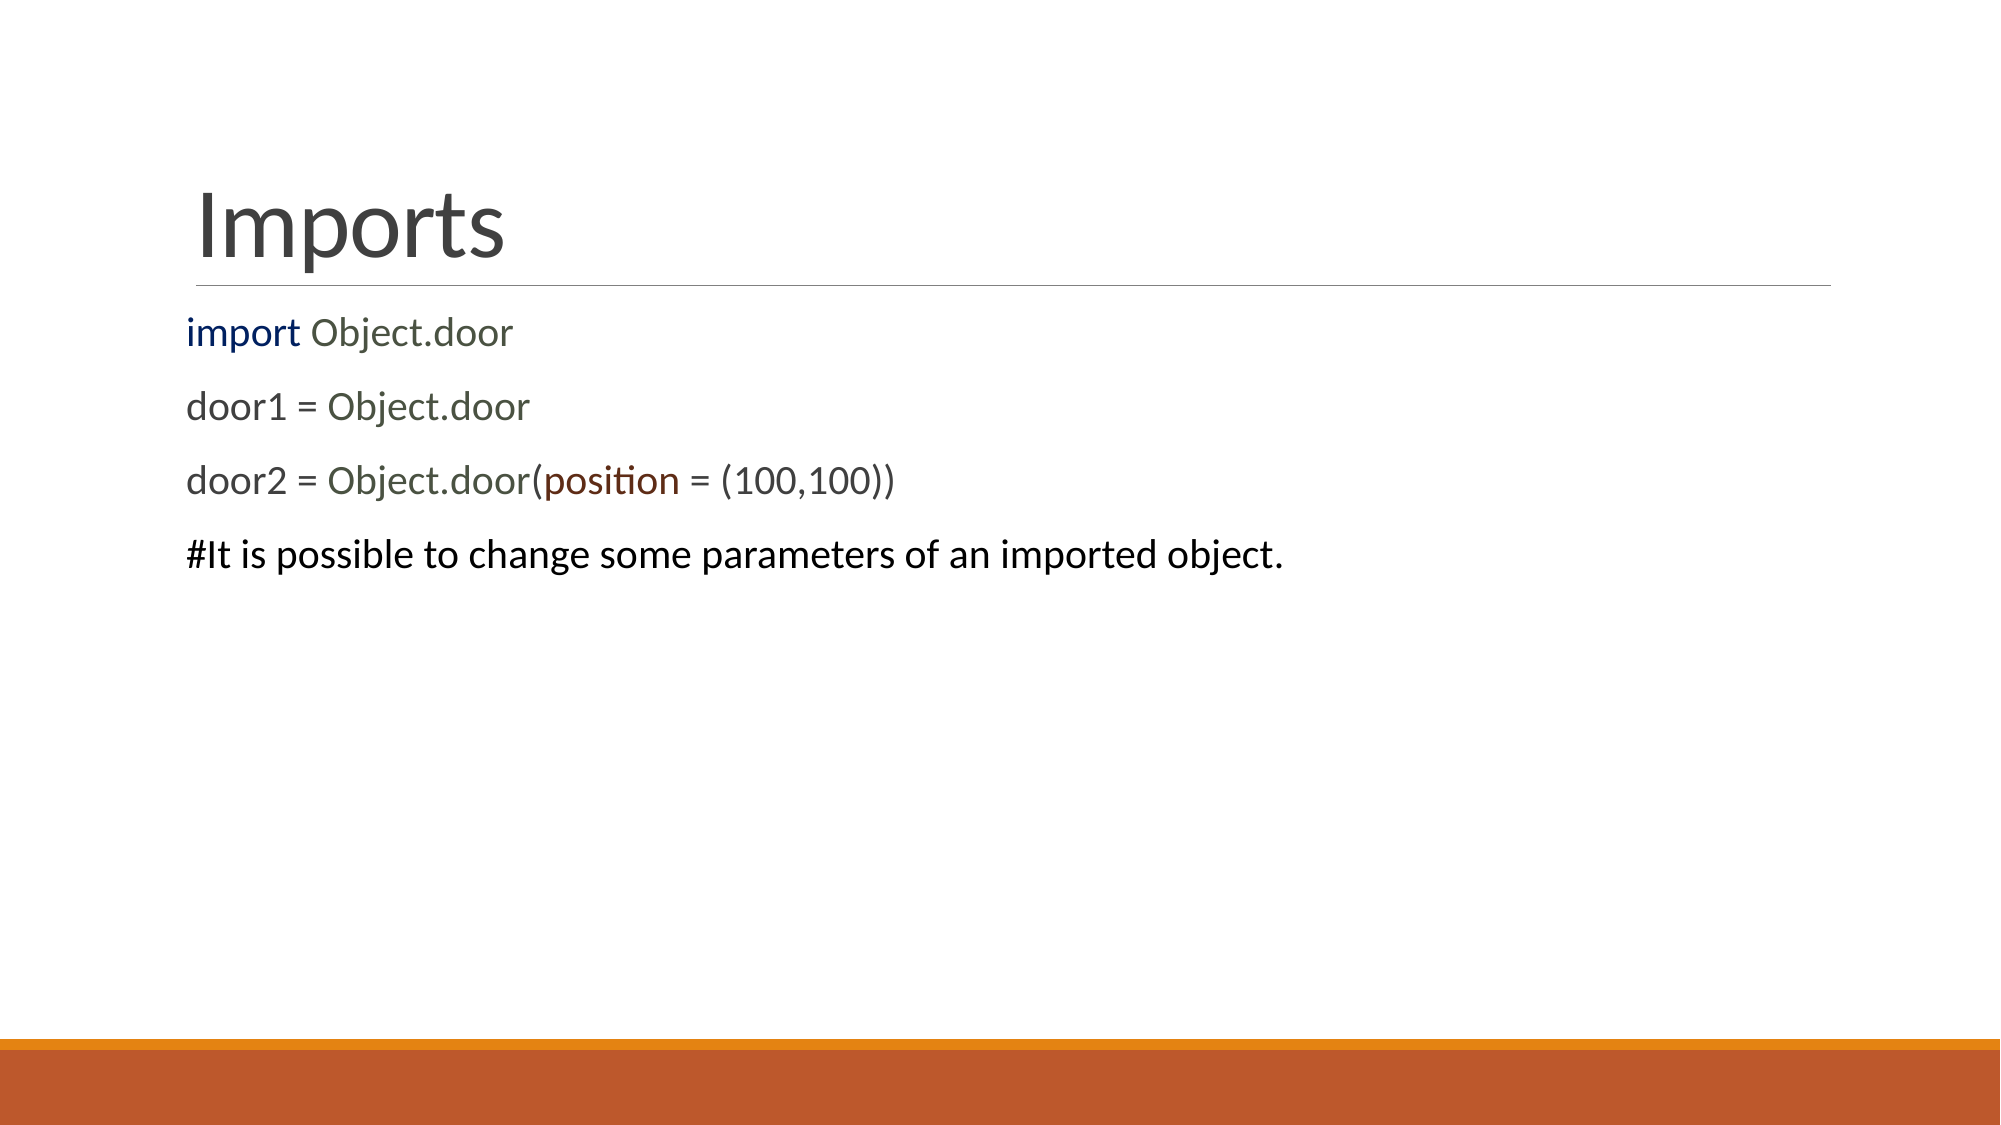

# Imports
import Object.door
door1 = Object.door
door2 = Object.door(position = (100,100))
#It is possible to change some parameters of an imported object.